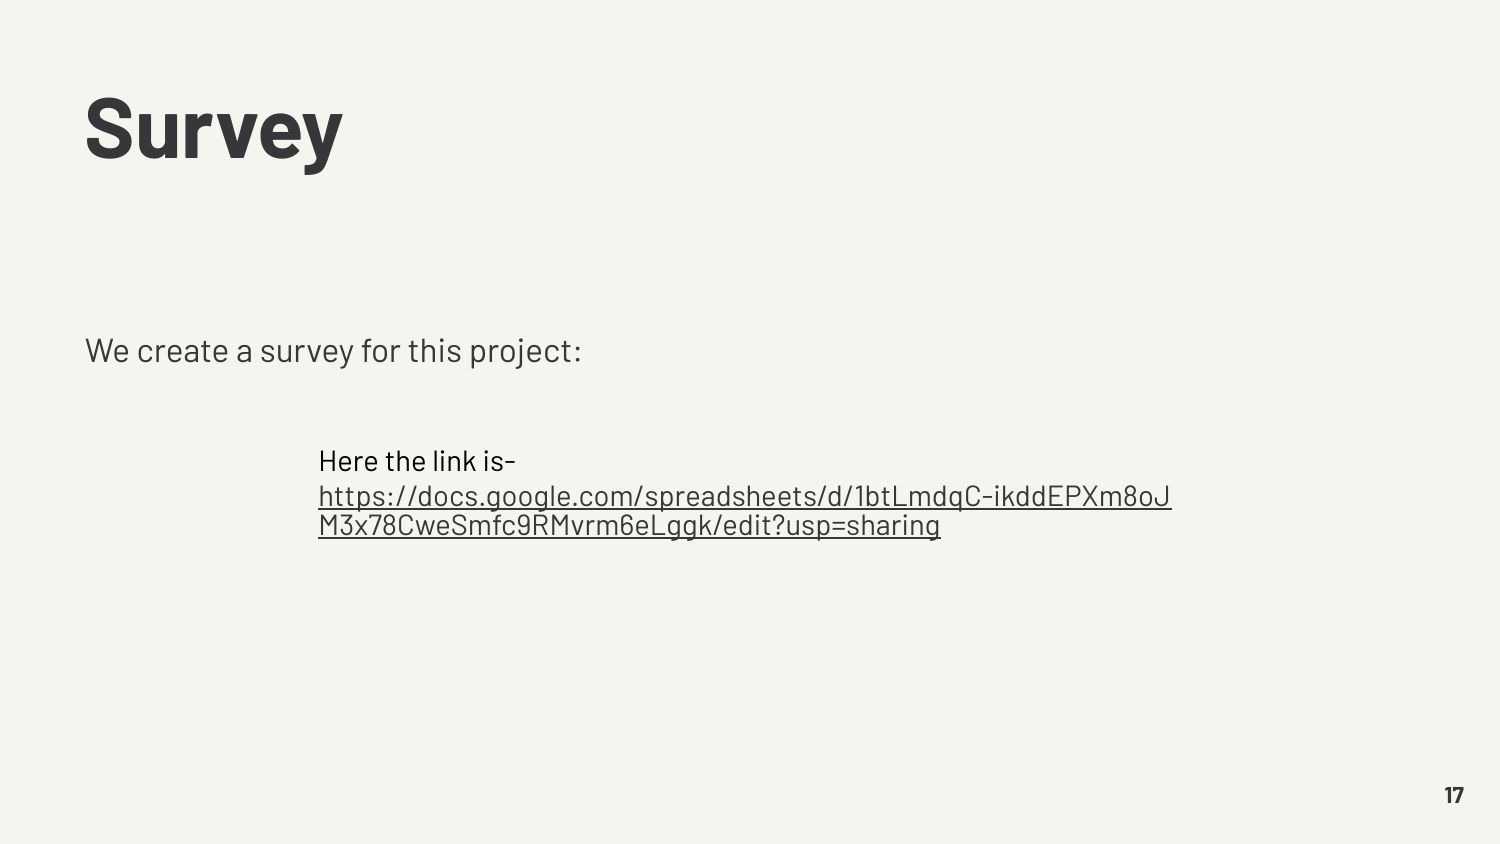

# Survey
We create a survey for this project:
Here the link is-https://docs.google.com/spreadsheets/d/1btLmdqC-ikddEPXm8oJM3x78CweSmfc9RMvrm6eLggk/edit?usp=sharing
17